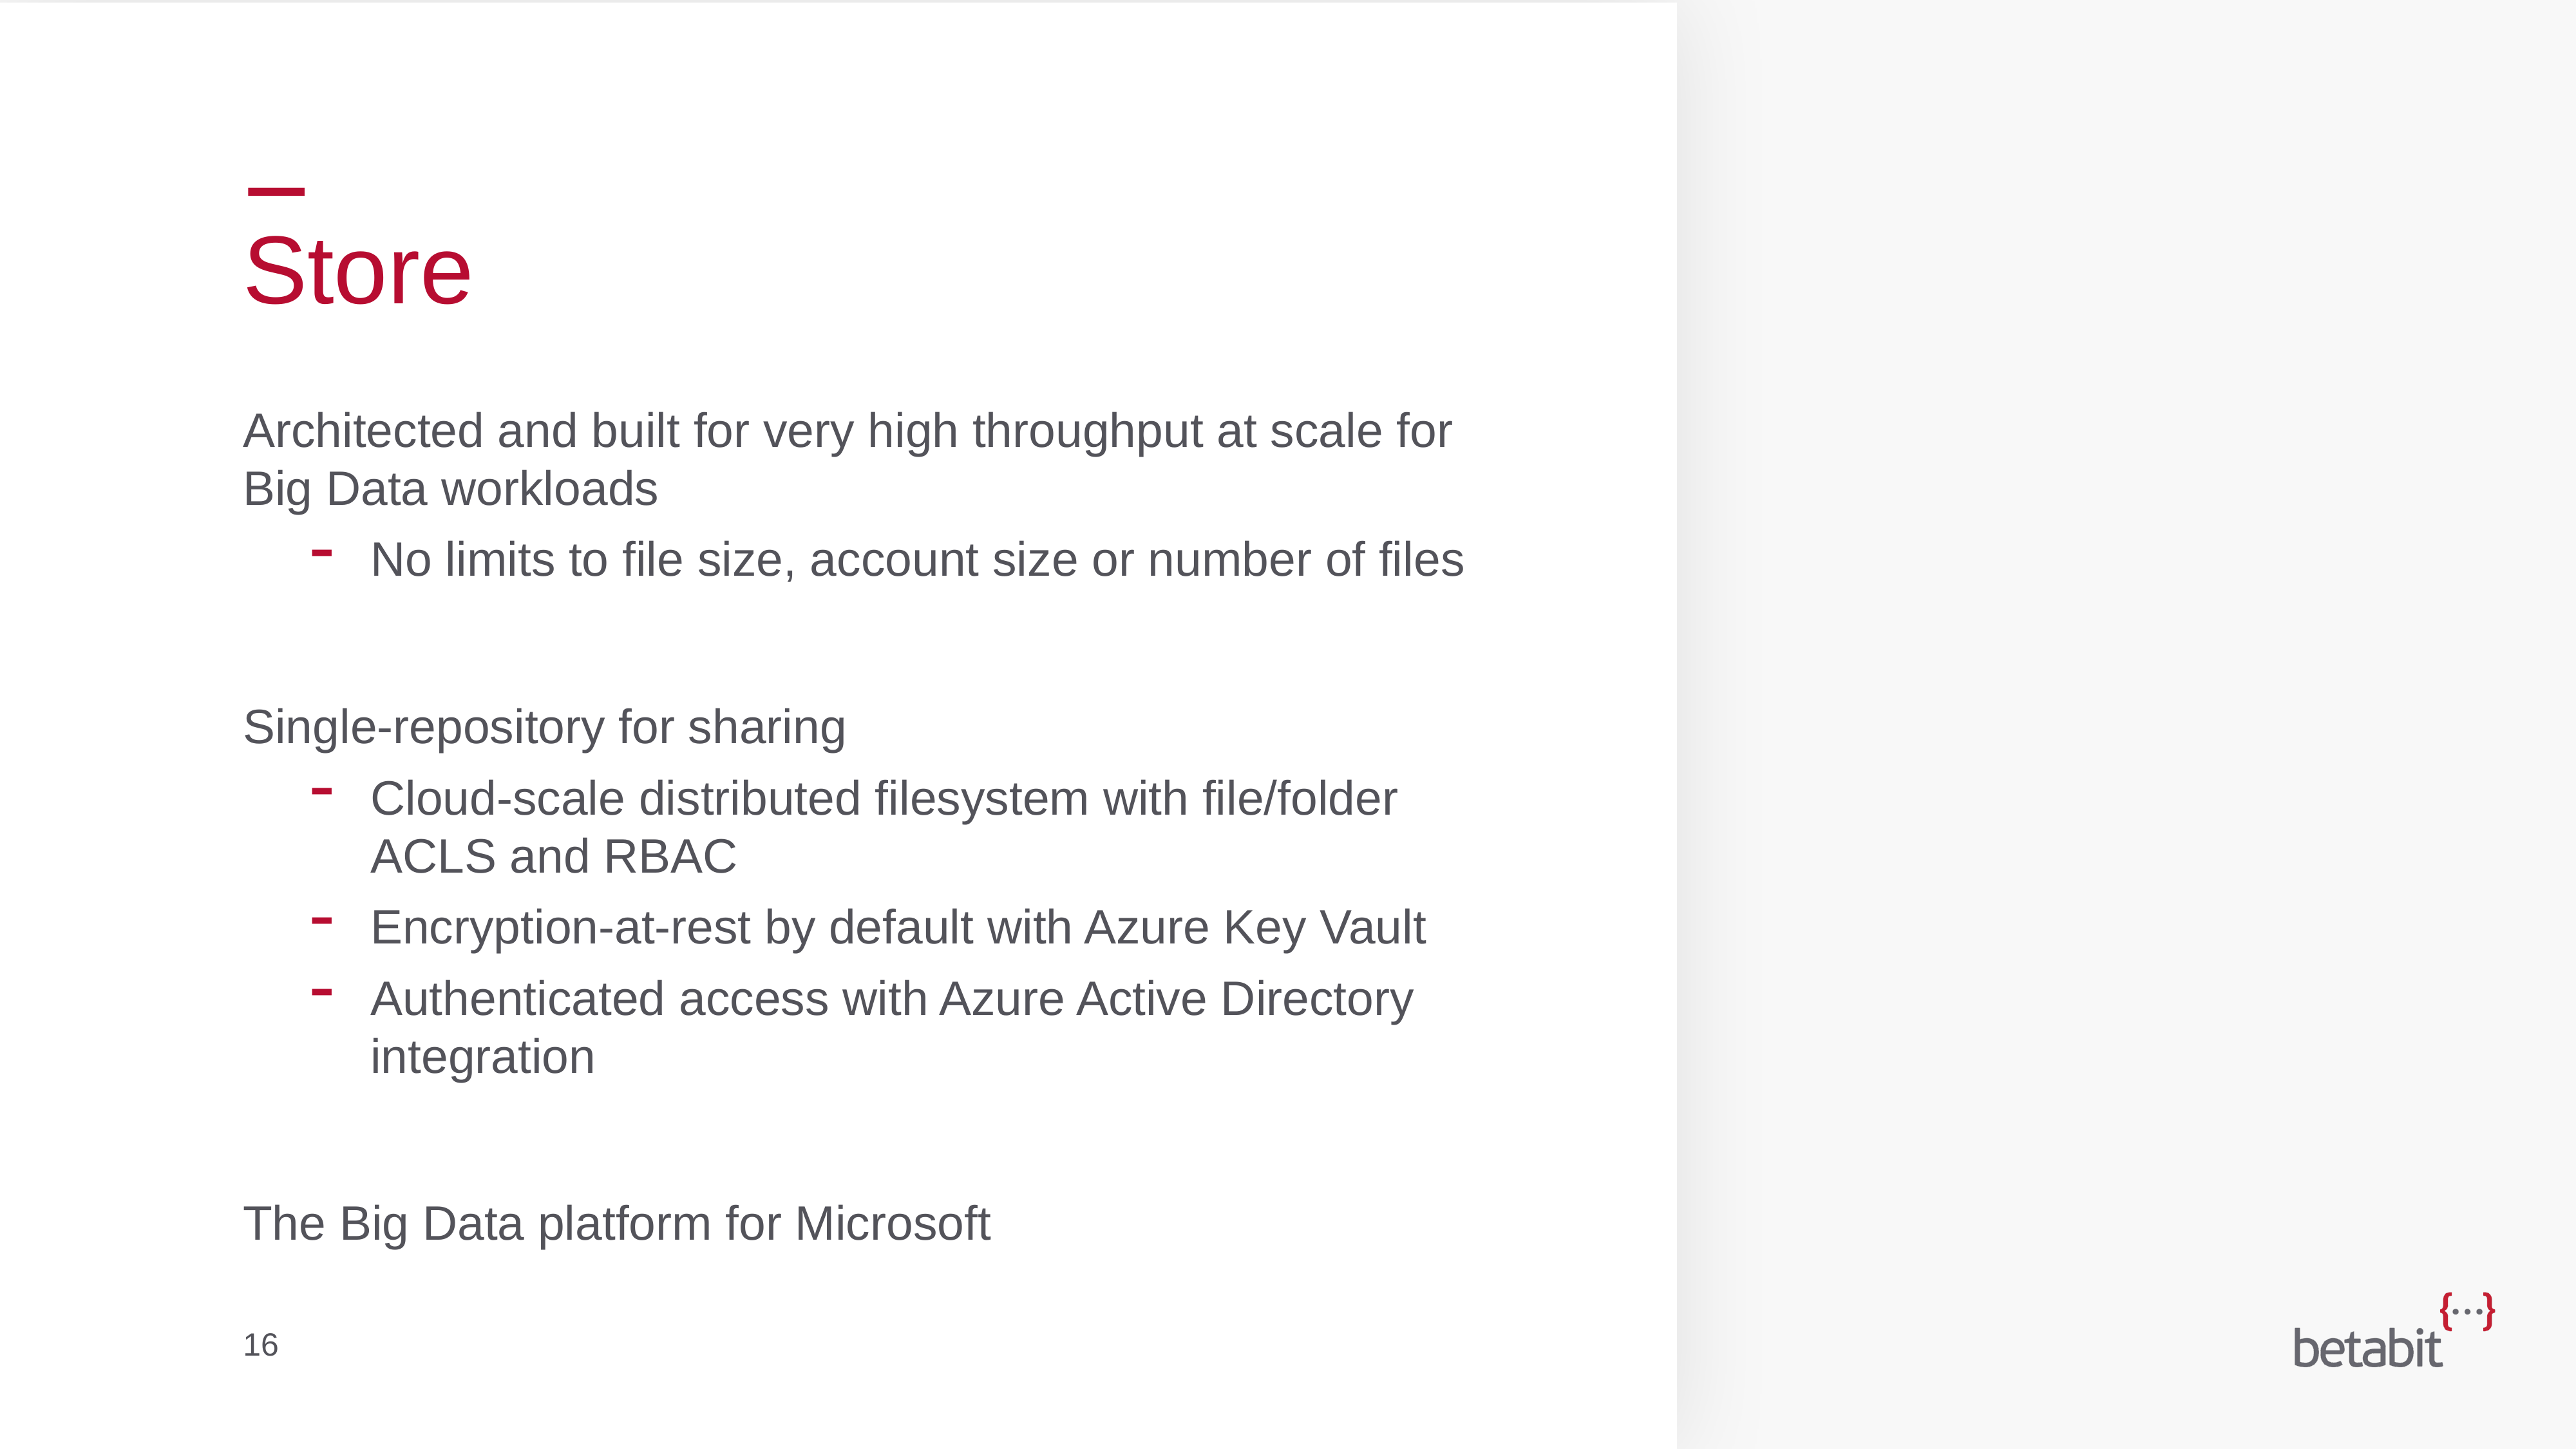

# Store
Architected and built for very high throughput at scale for Big Data workloads
No limits to file size, account size or number of files

Single-repository for sharing
Cloud-scale distributed filesystem with file/folder ACLS and RBAC
Encryption-at-rest by default with Azure Key Vault
Authenticated access with Azure Active Directory integration

The Big Data platform for Microsoft

16